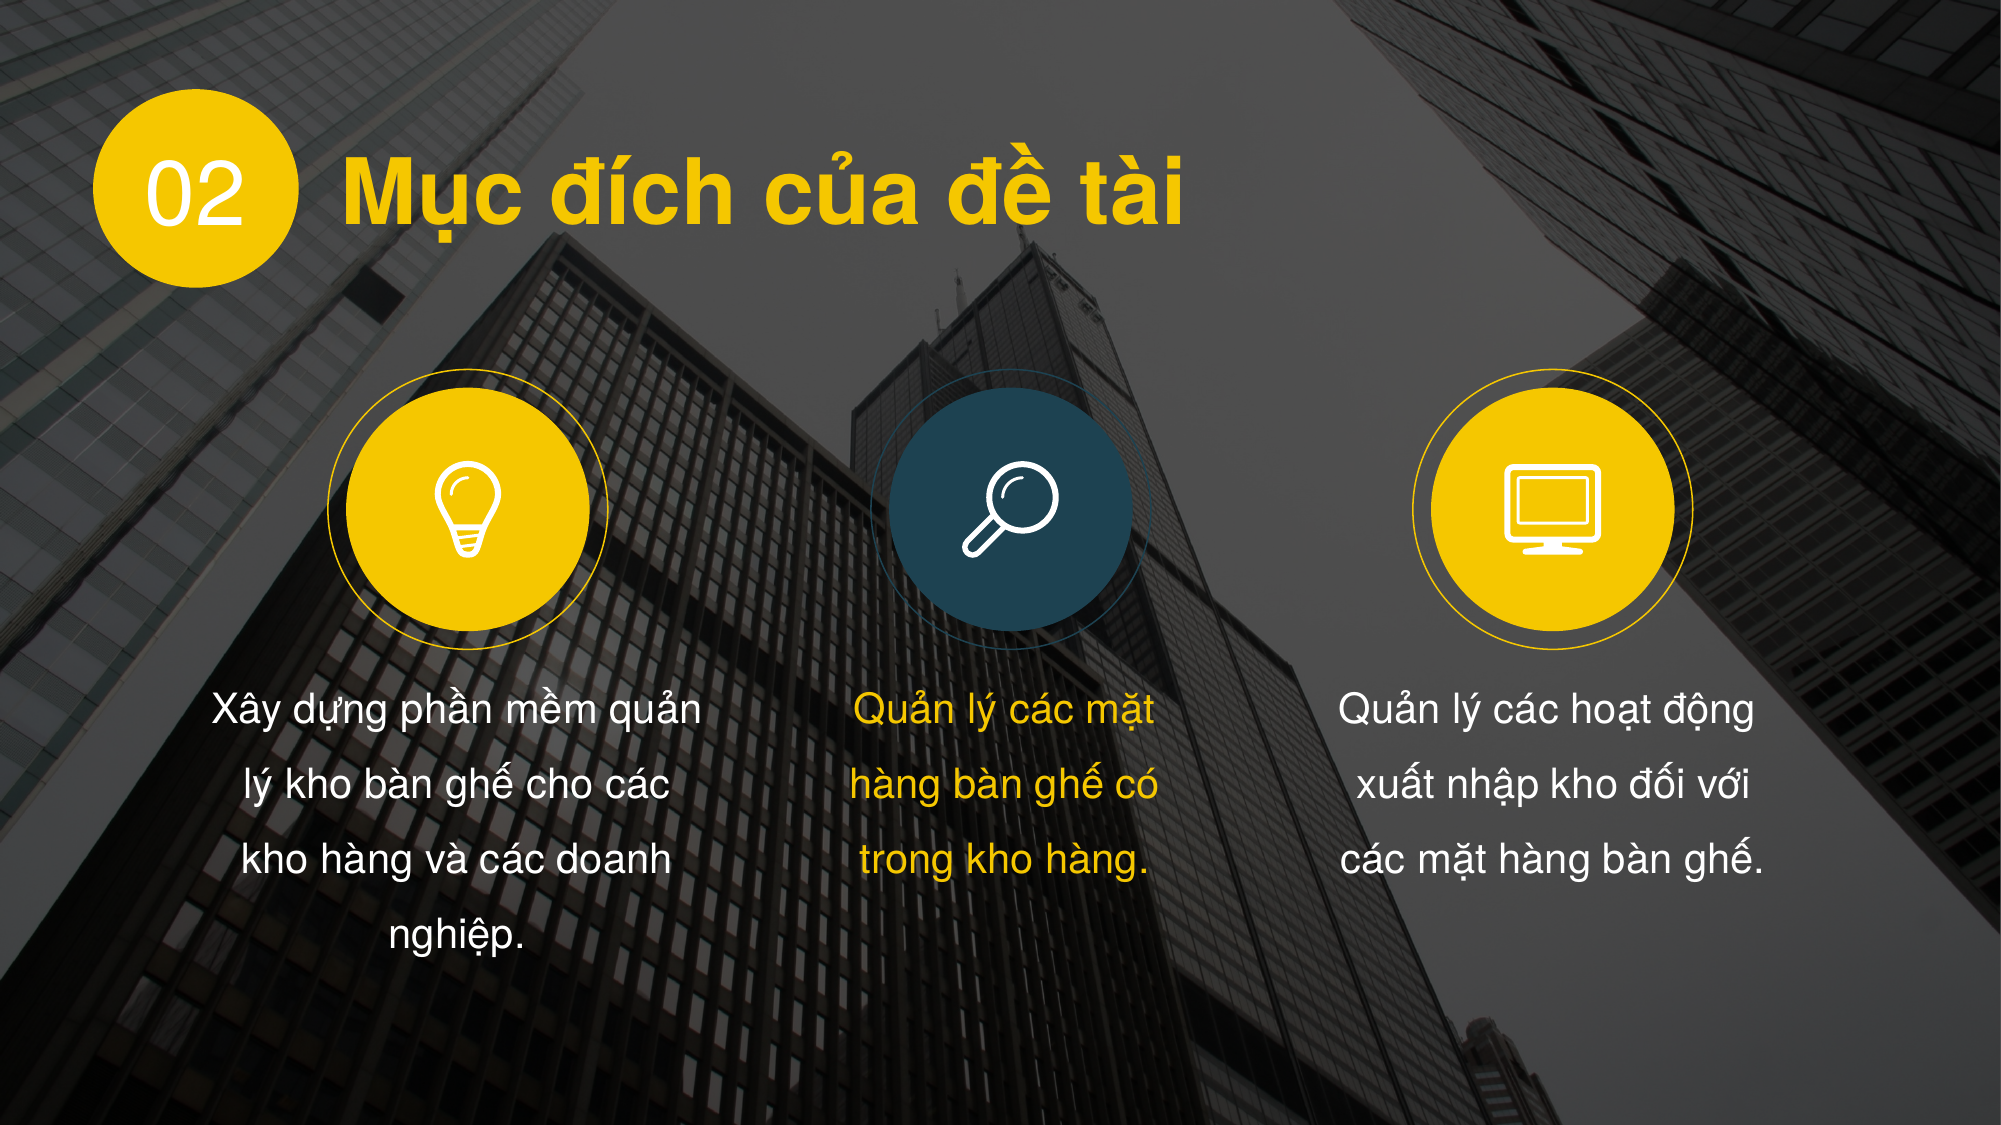

02
Mục đích của đề tài

Quản lý các hoạt động  xuất nhập kho đối với các mặt hàng bàn ghế.
Xây dựng phần mềm quản lý kho bàn ghế cho các kho hàng và các doanh nghiệp.

Quản lý các mặt hàng bàn ghế có trong kho hàng.